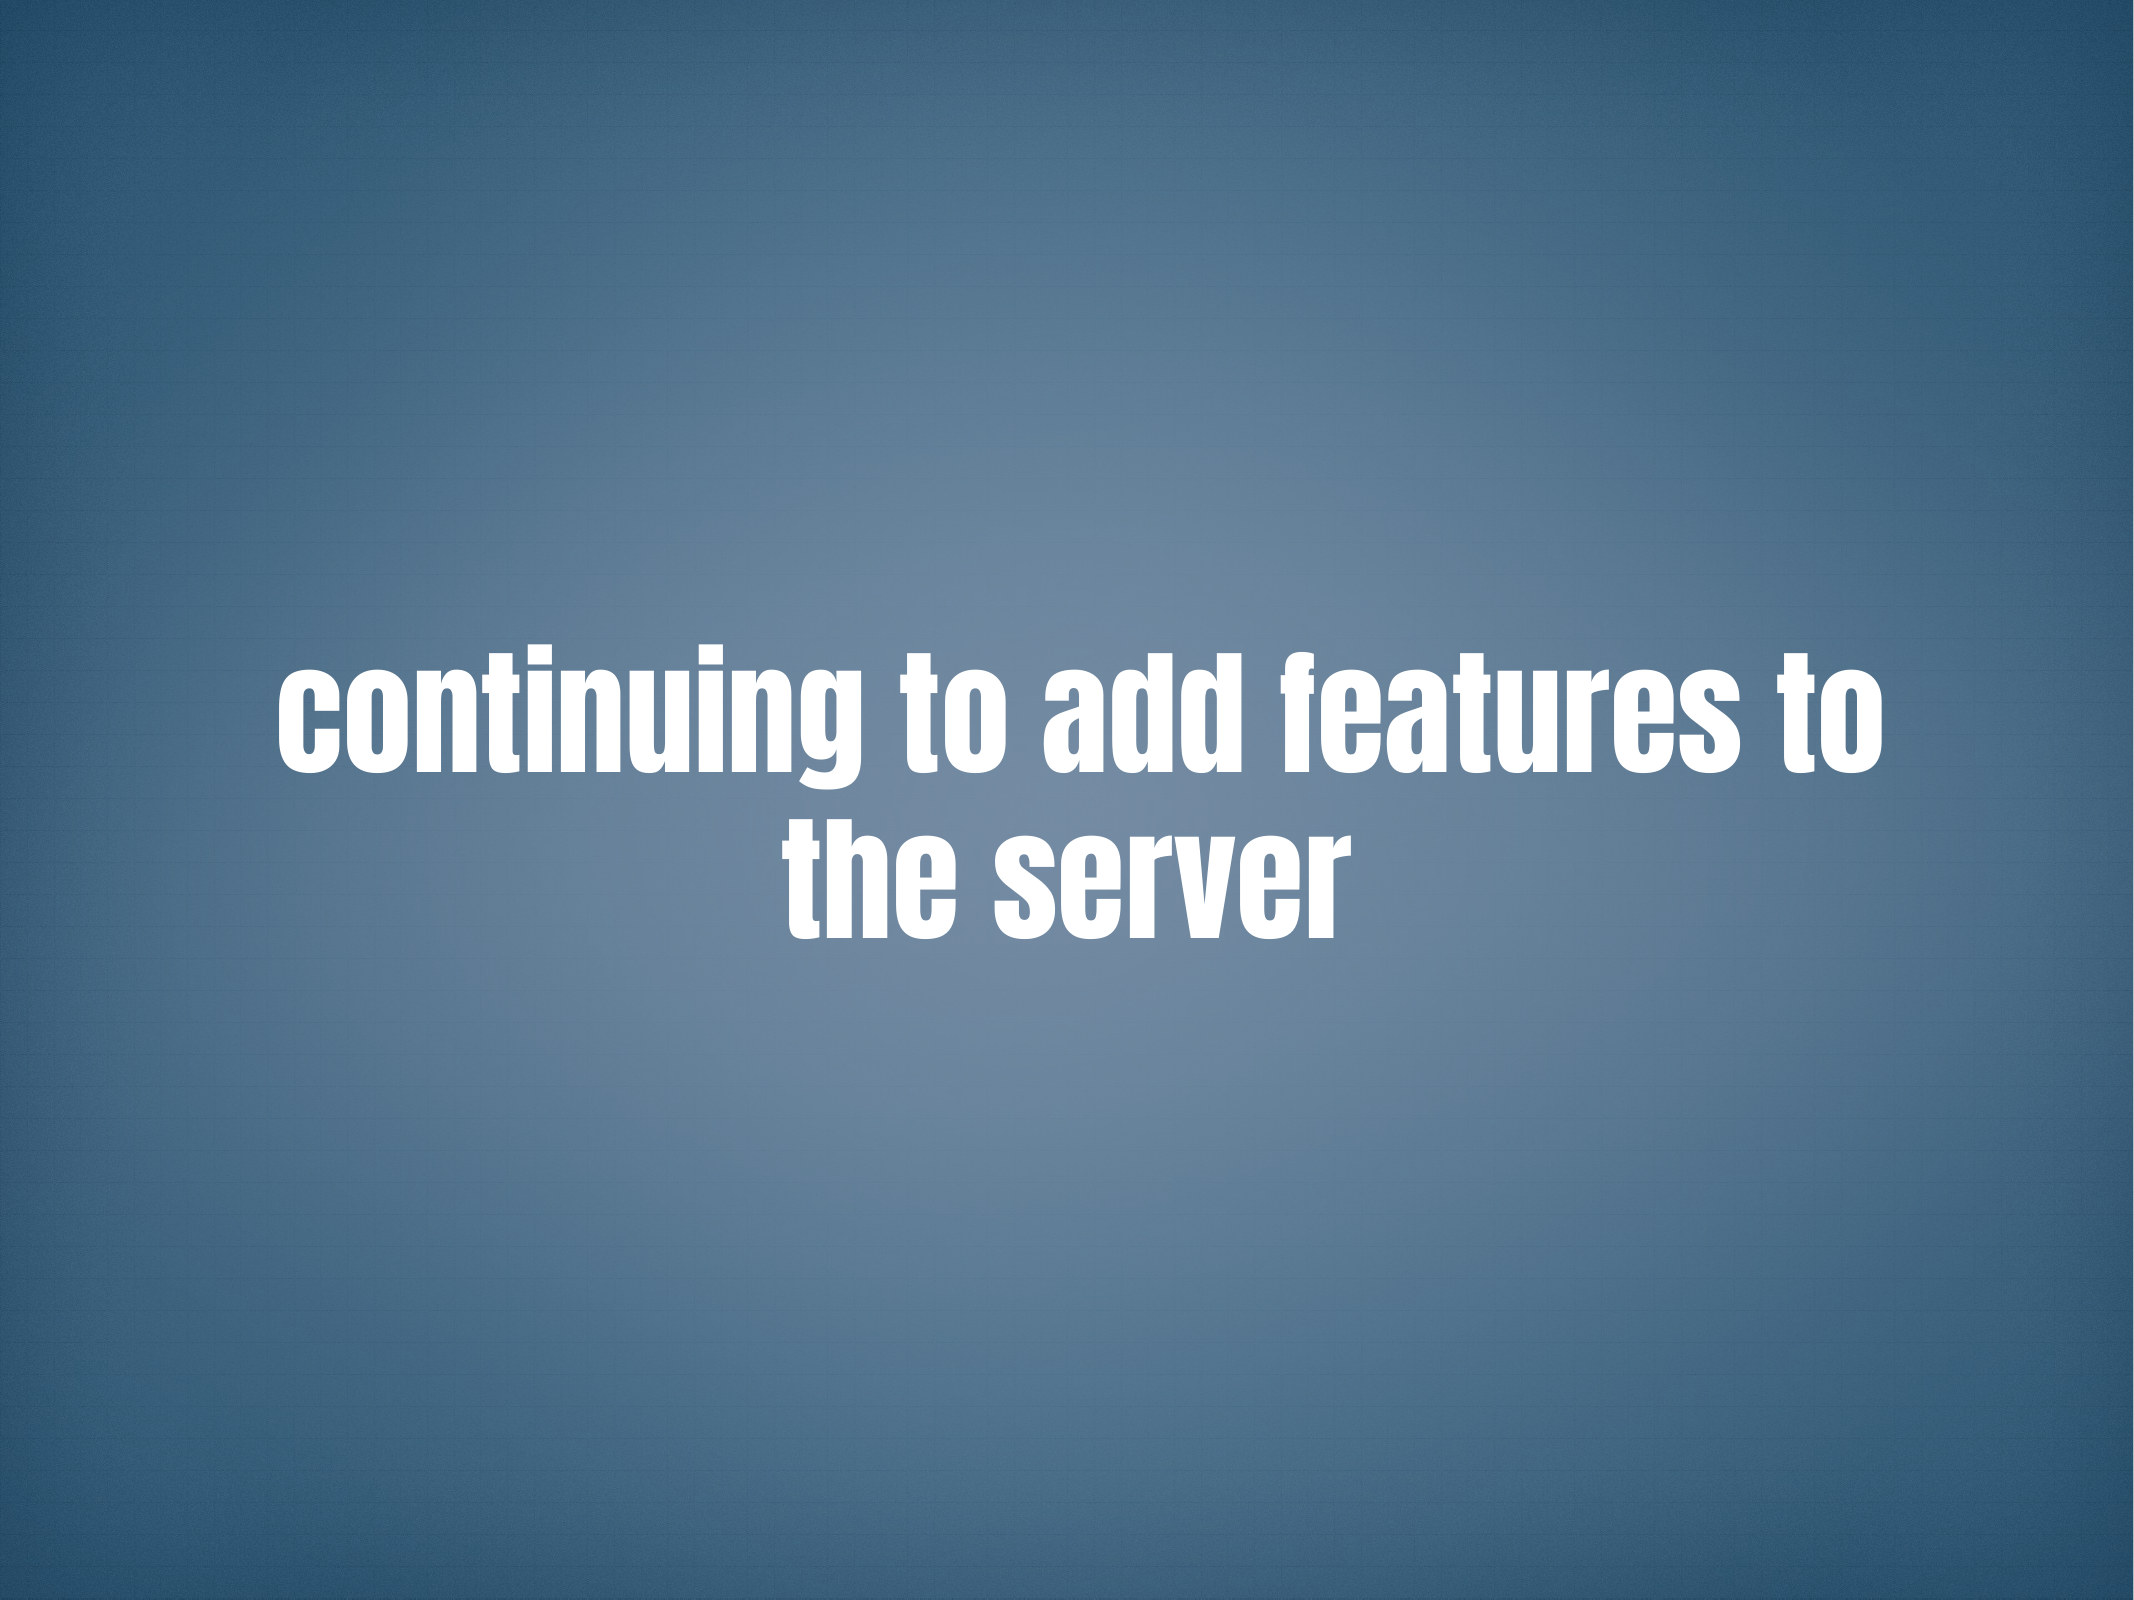

# continuing to add features to the server